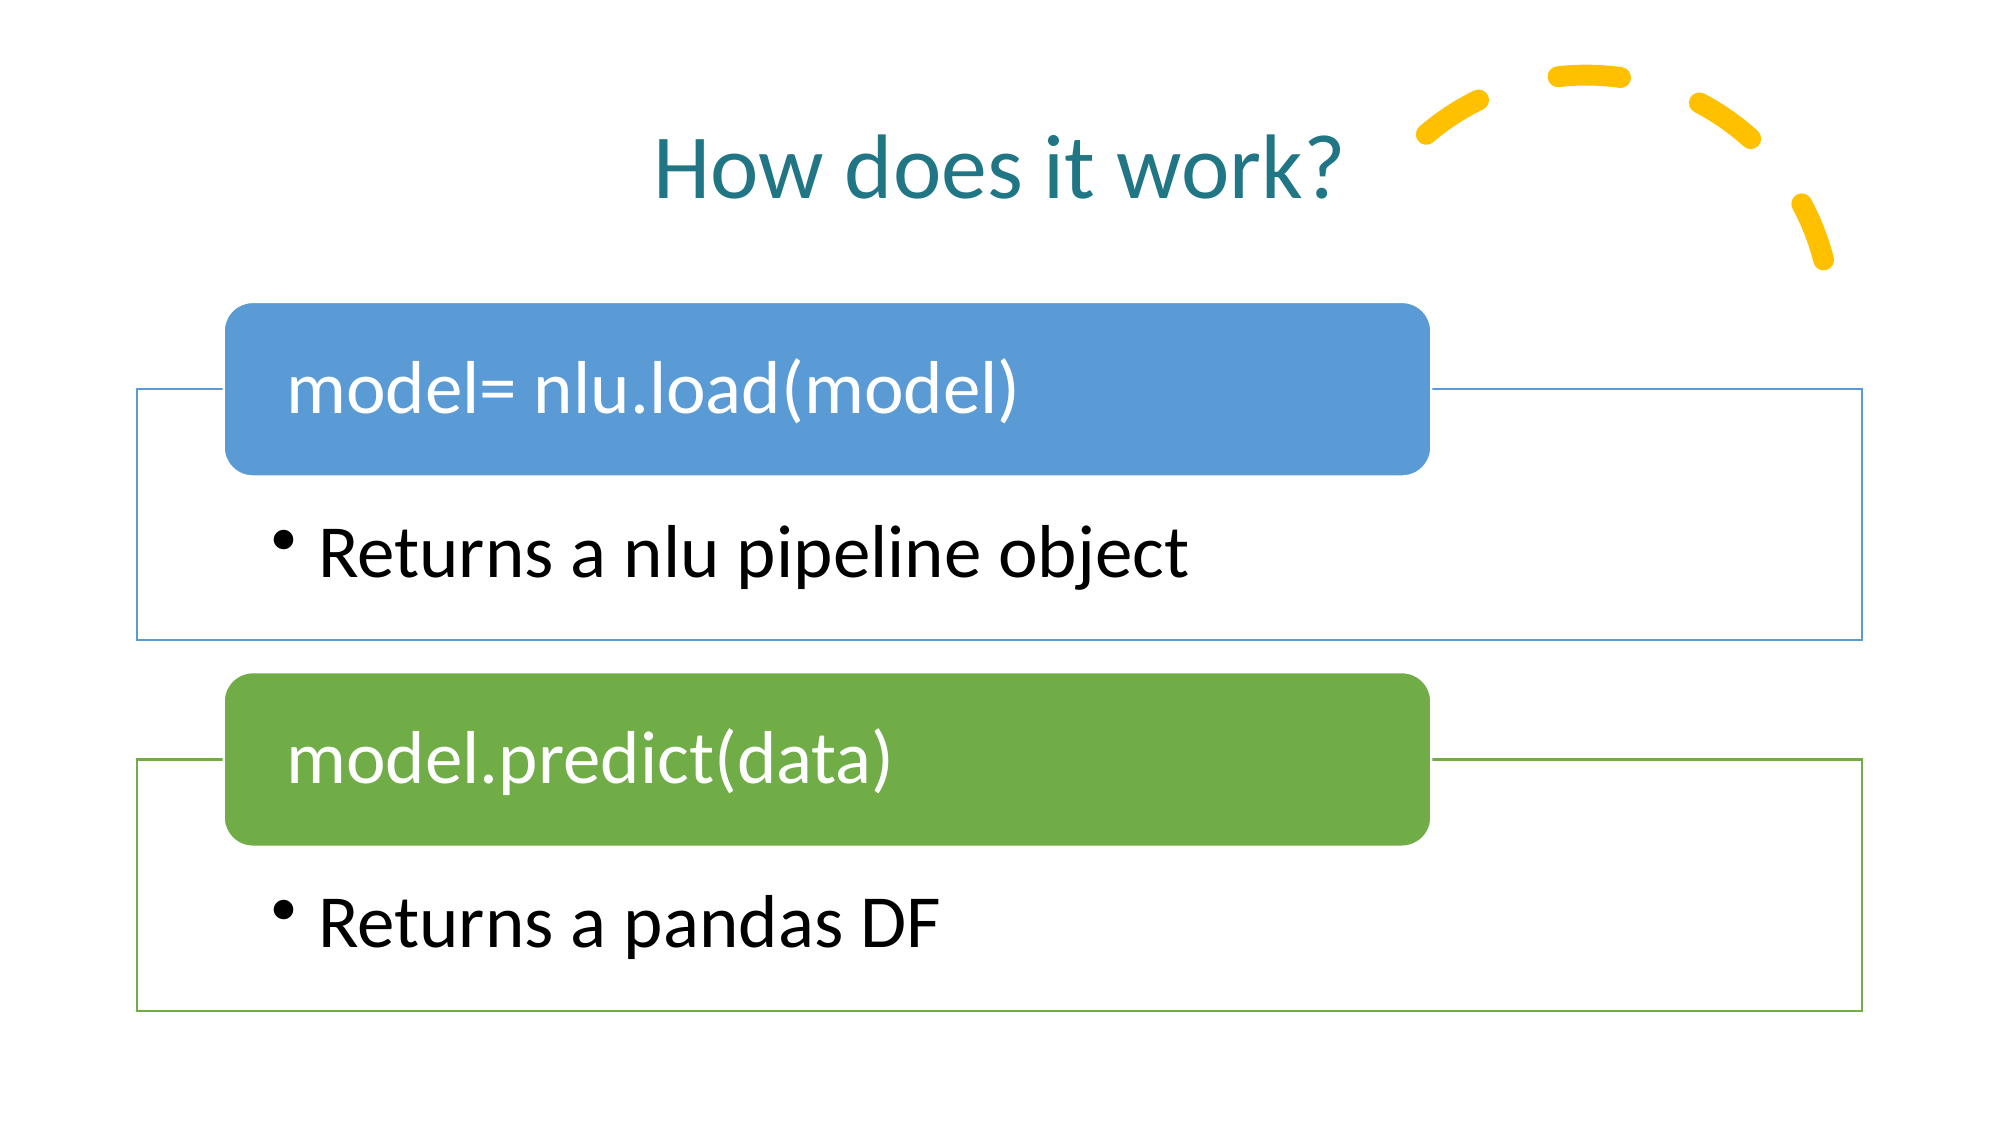

# How does it work?

Returns a nlu pipeline object
model= nlu.load(model)
Returns a pandas DF
model.predict(data)